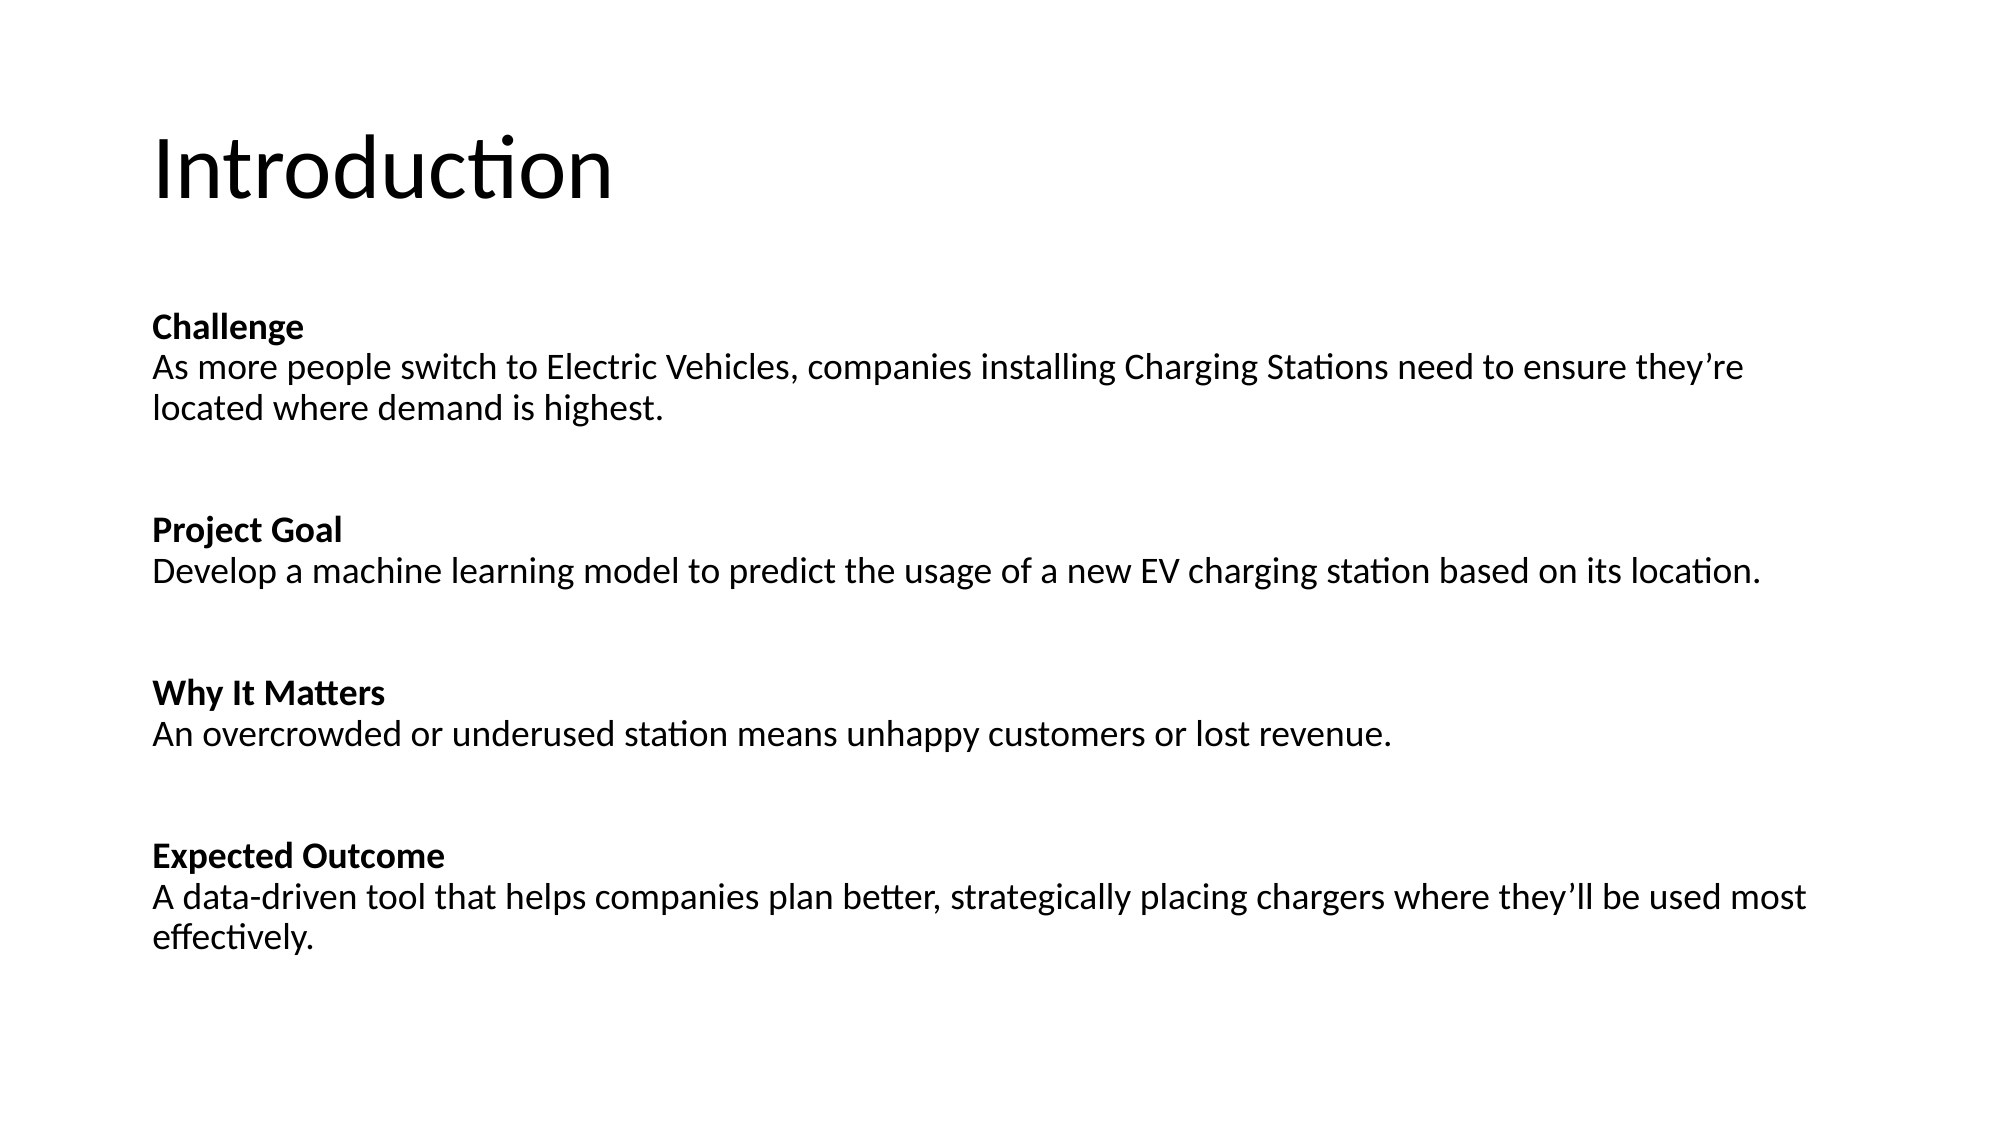

# Introduction
Challenge
As more people switch to Electric Vehicles, companies installing Charging Stations need to ensure they’re located where demand is highest.

Project Goal
Develop a machine learning model to predict the usage of a new EV charging station based on its location.

Why It Matters
An overcrowded or underused station means unhappy customers or lost revenue.

Expected Outcome
A data-driven tool that helps companies plan better, strategically placing chargers where they’ll be used most effectively.